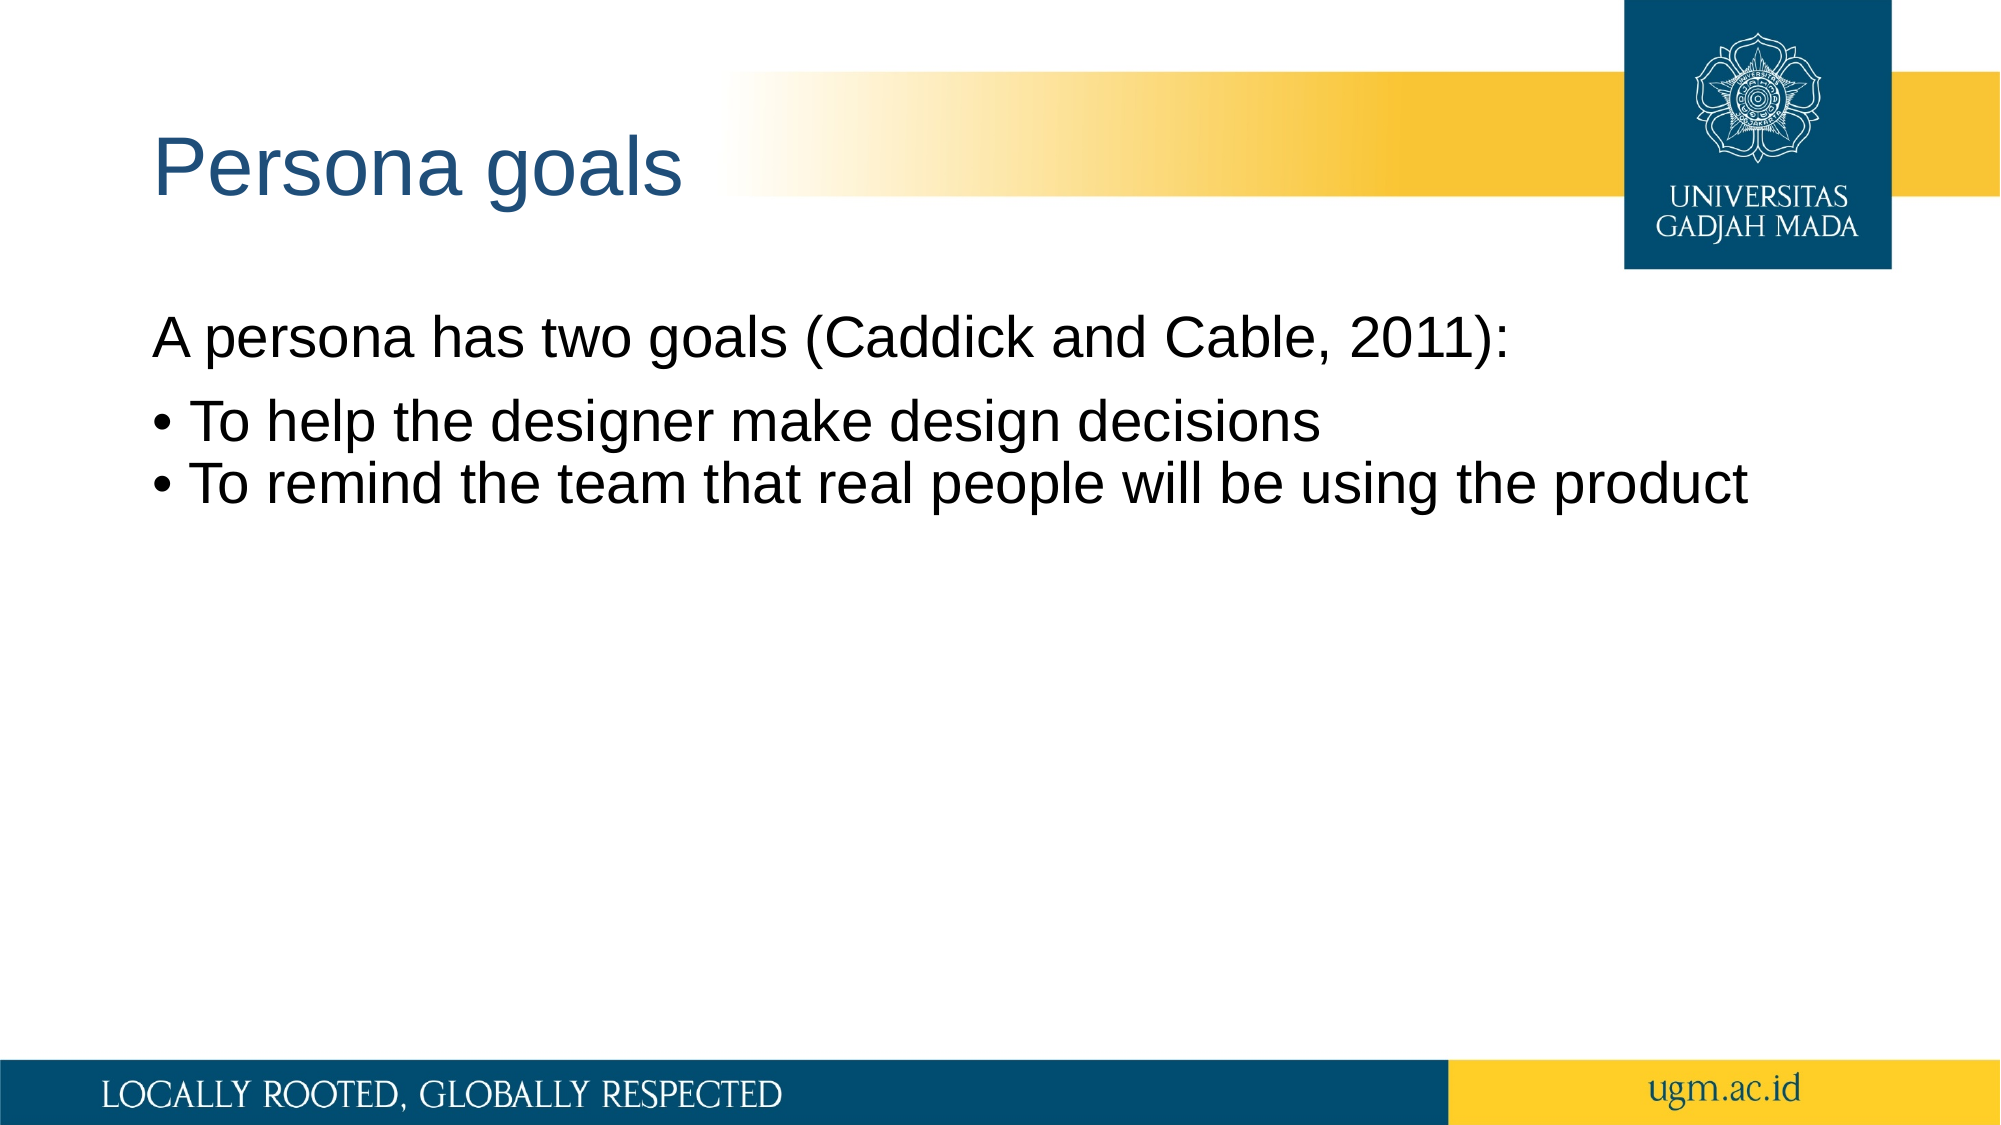

# Persona goals
A persona has two goals (Caddick and Cable, 2011):
• To help the designer make design decisions
• To remind the team that real people will be using the product